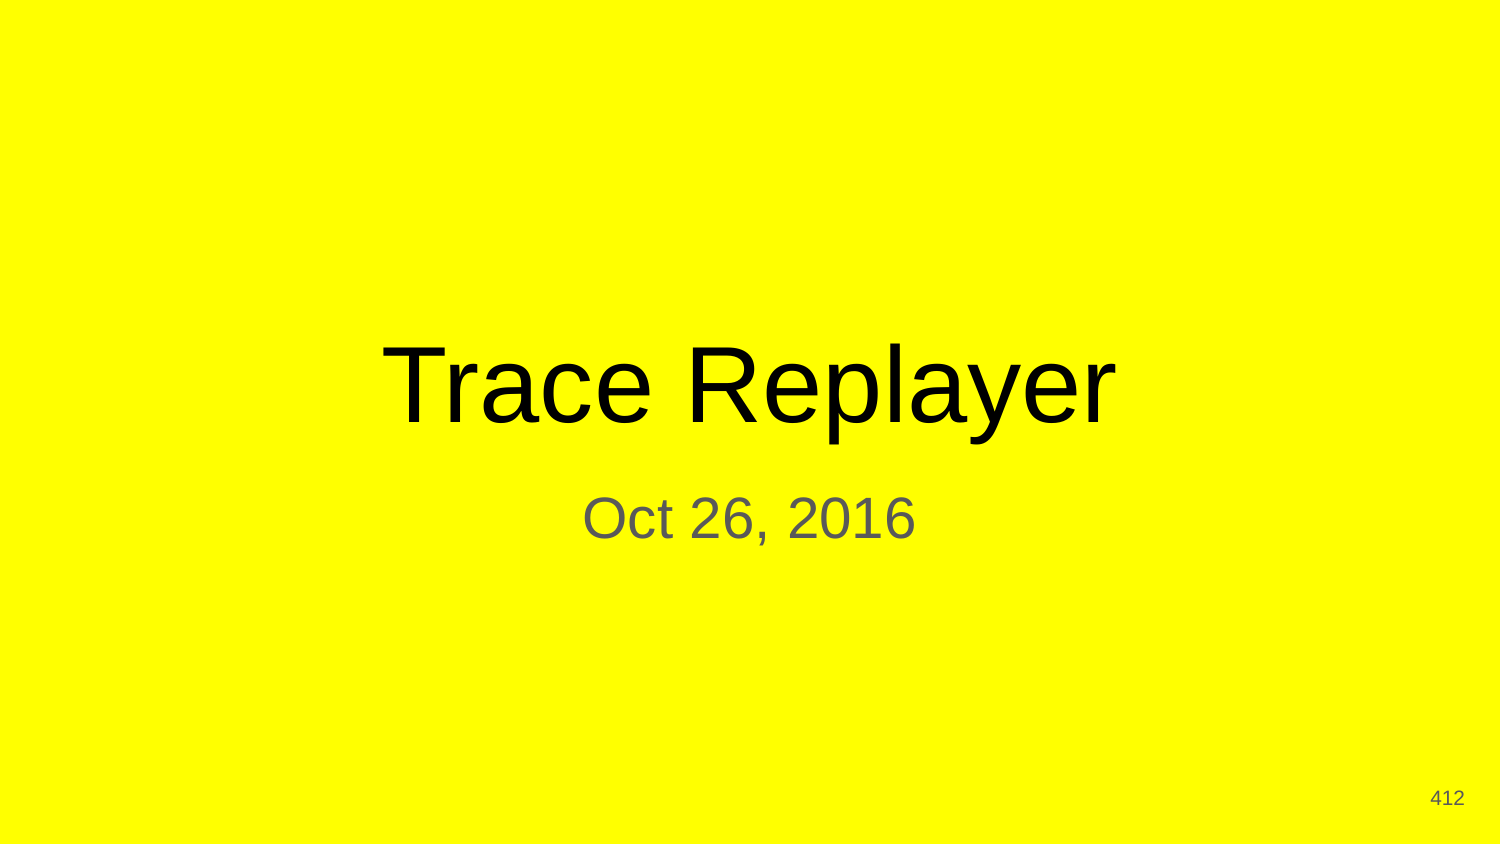

# Trace Replayer
Oct 26, 2016
412